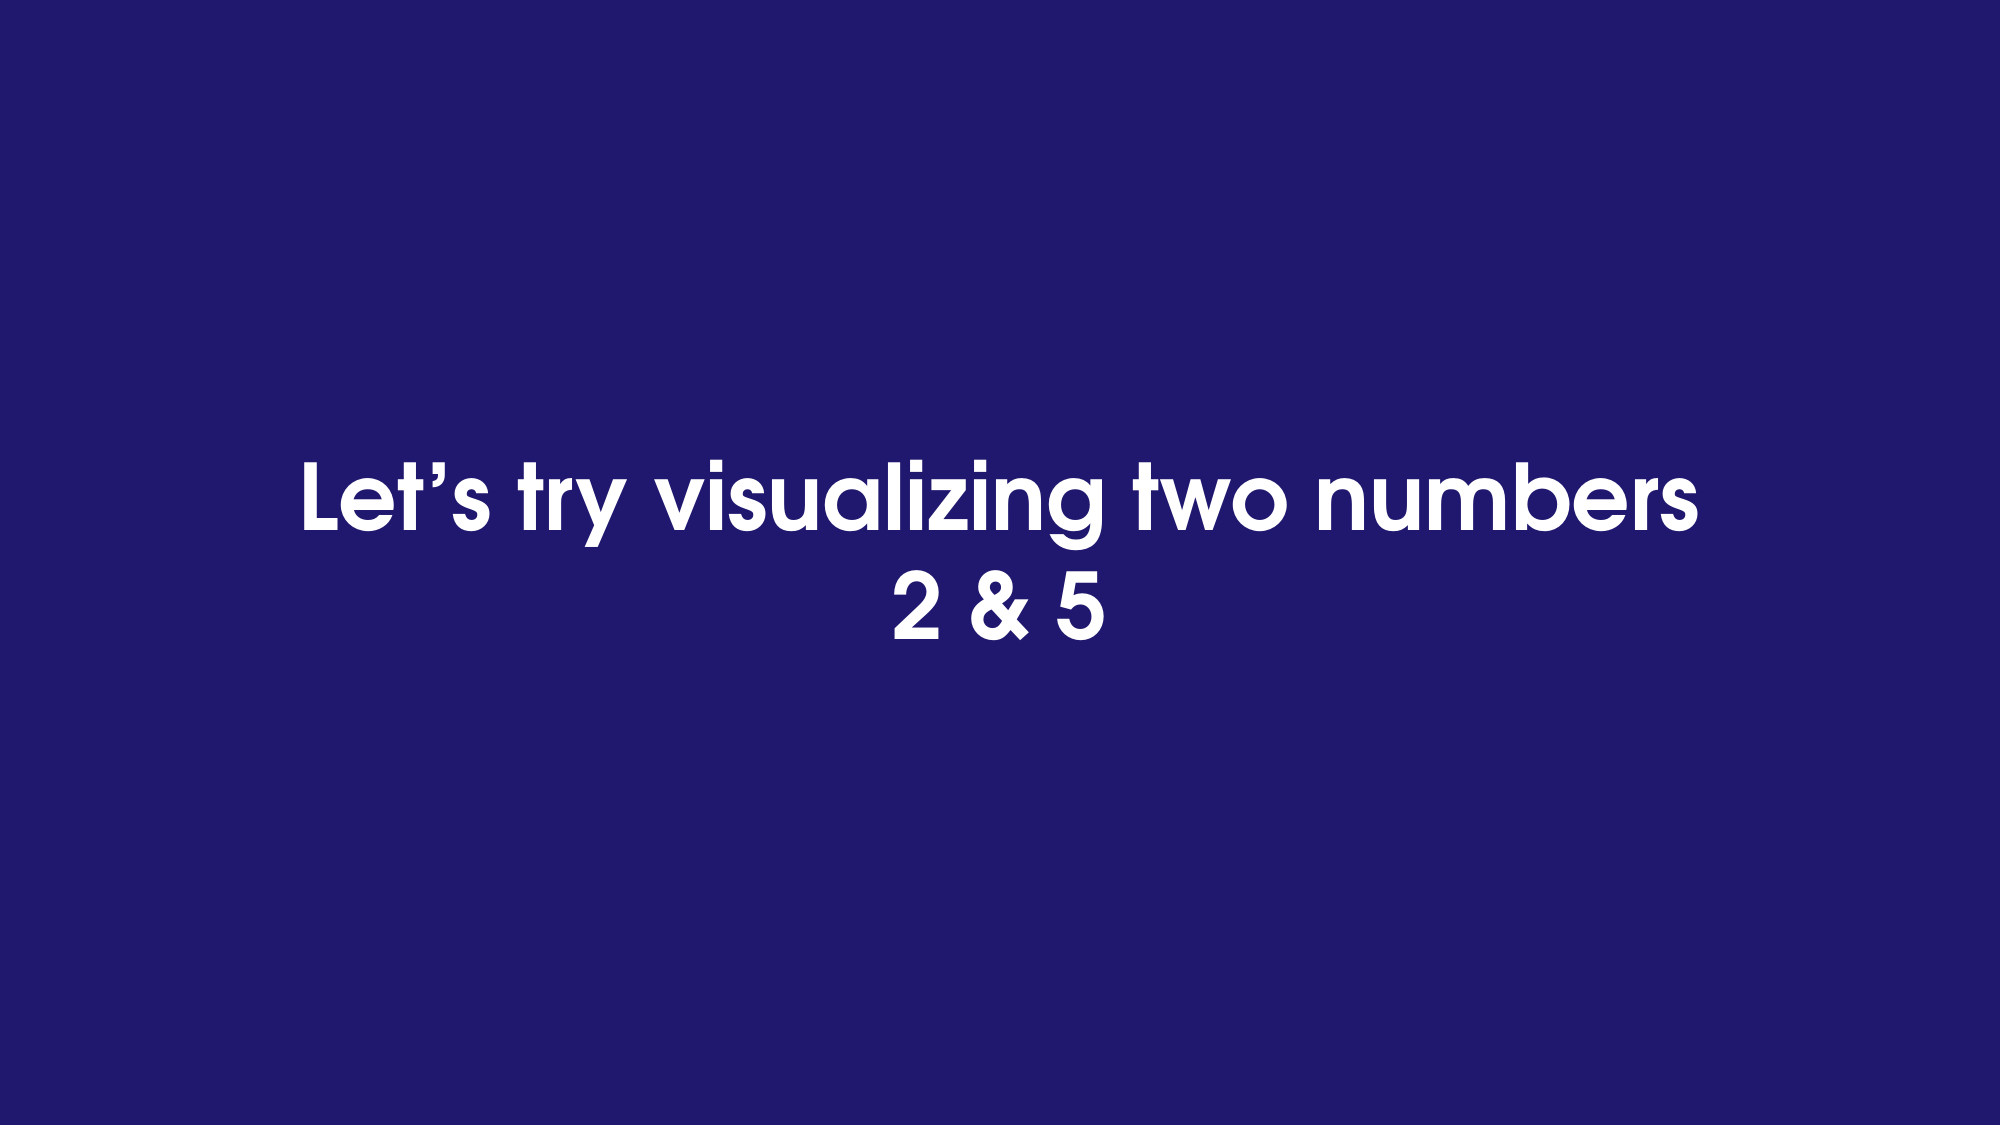

# Let’s try visualizing two numbers 2 & 5